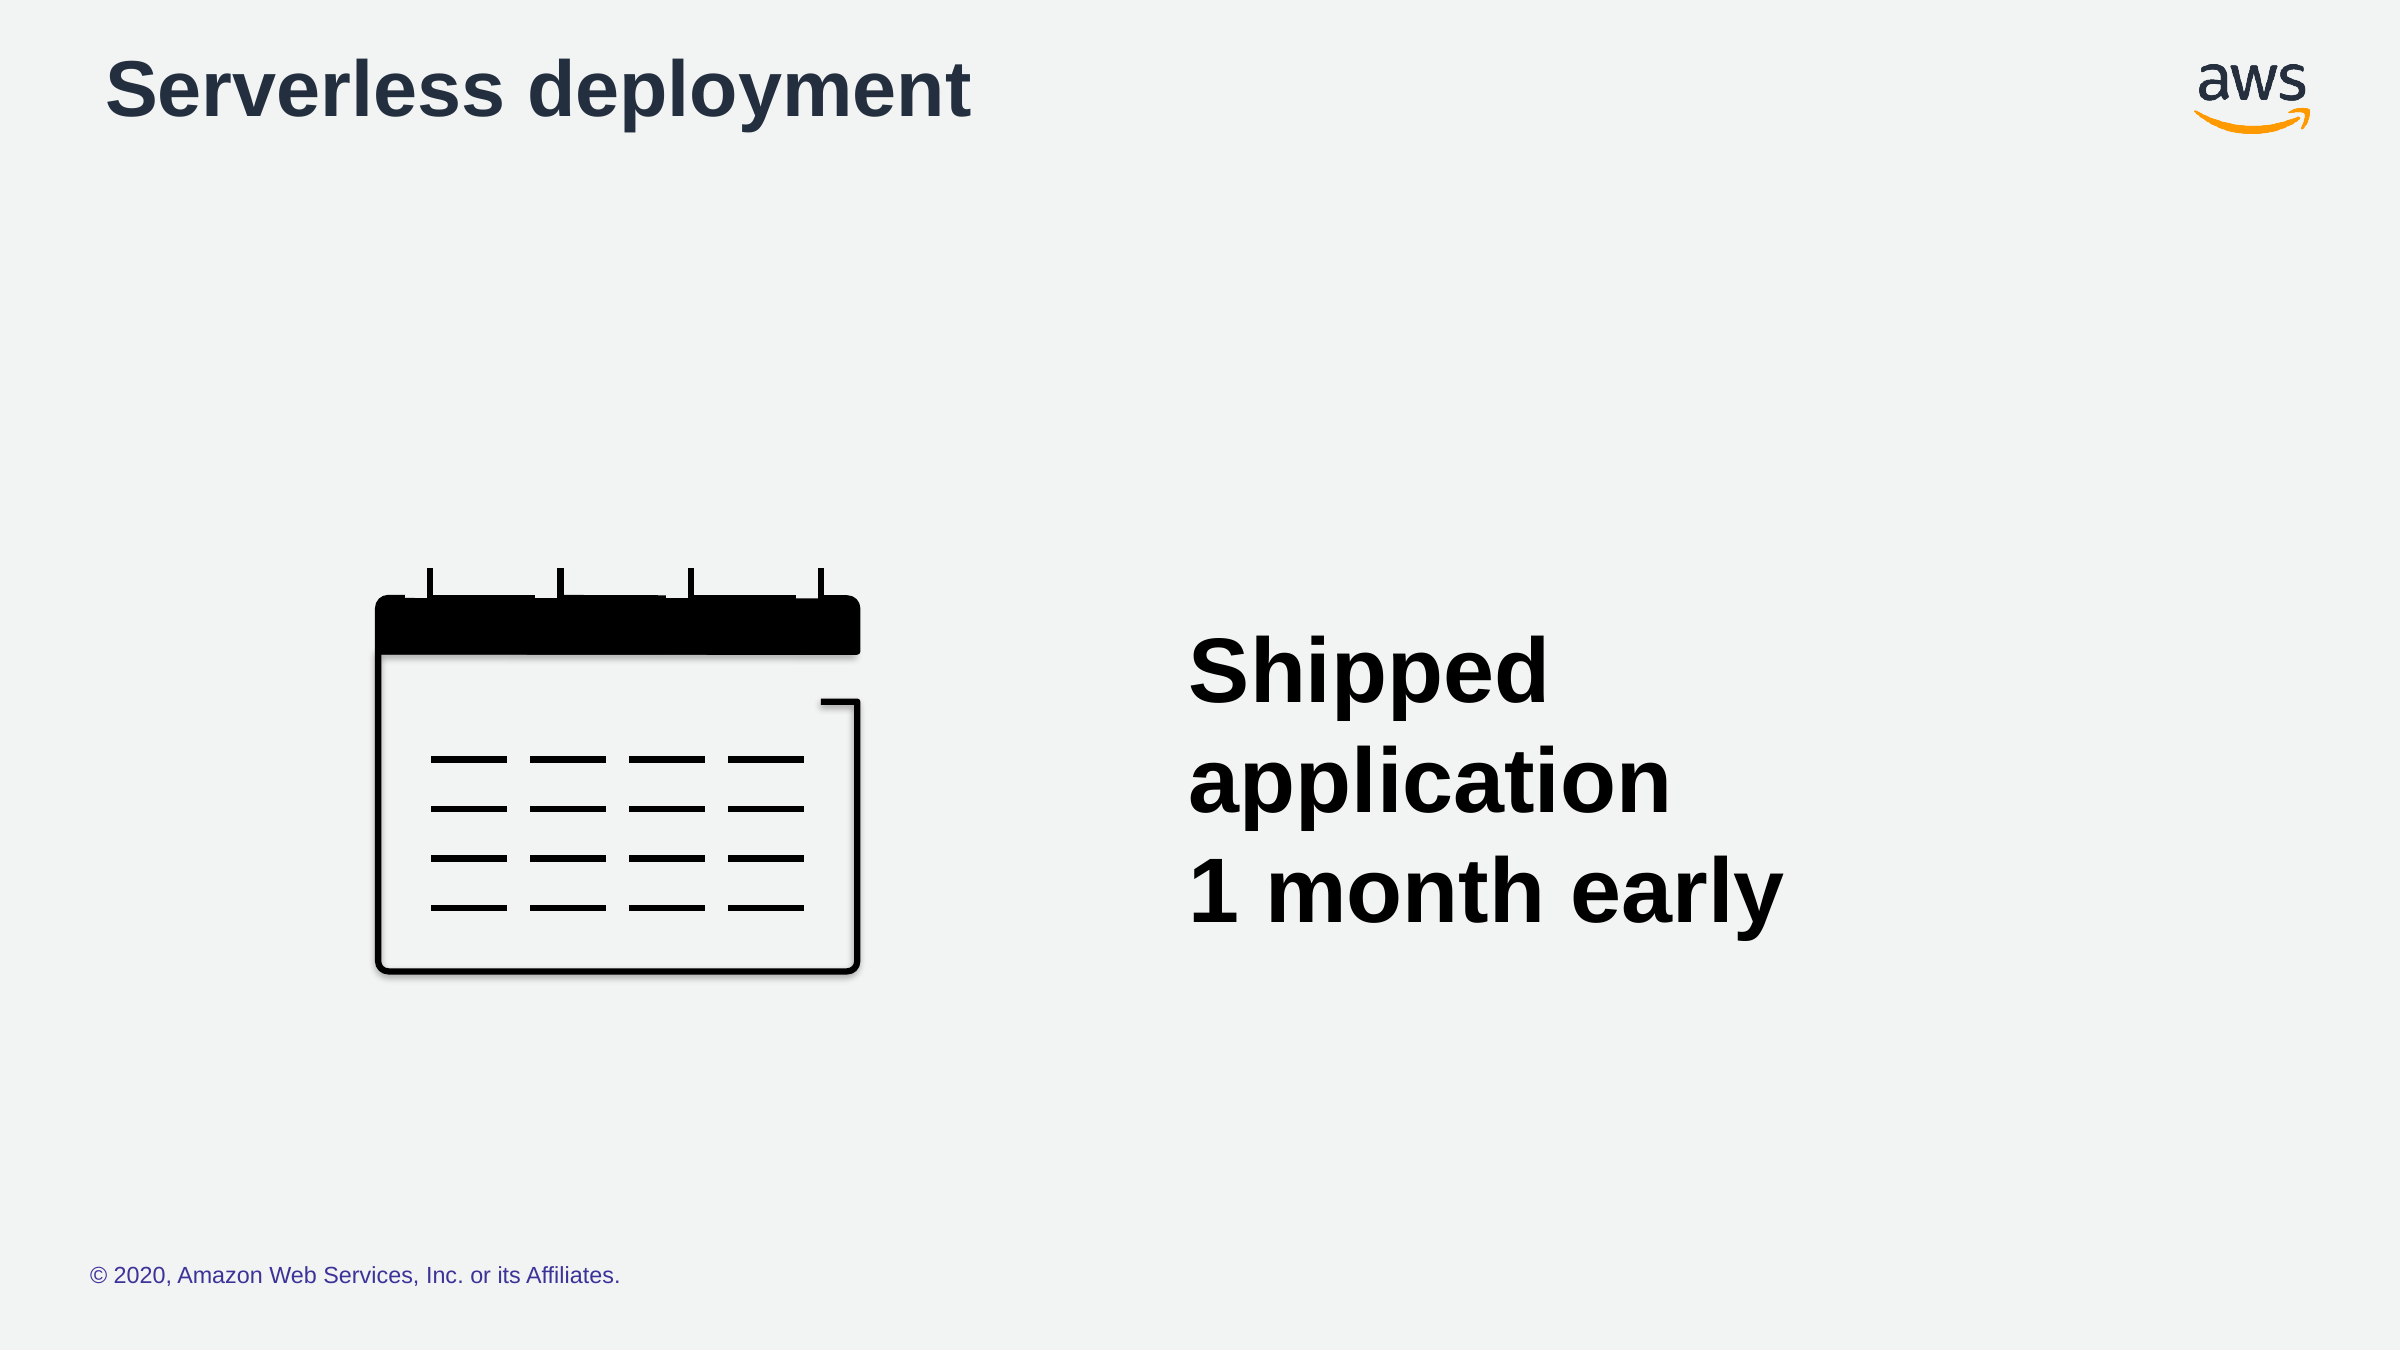

# Serverless deployment

Shipped
application
1 month early